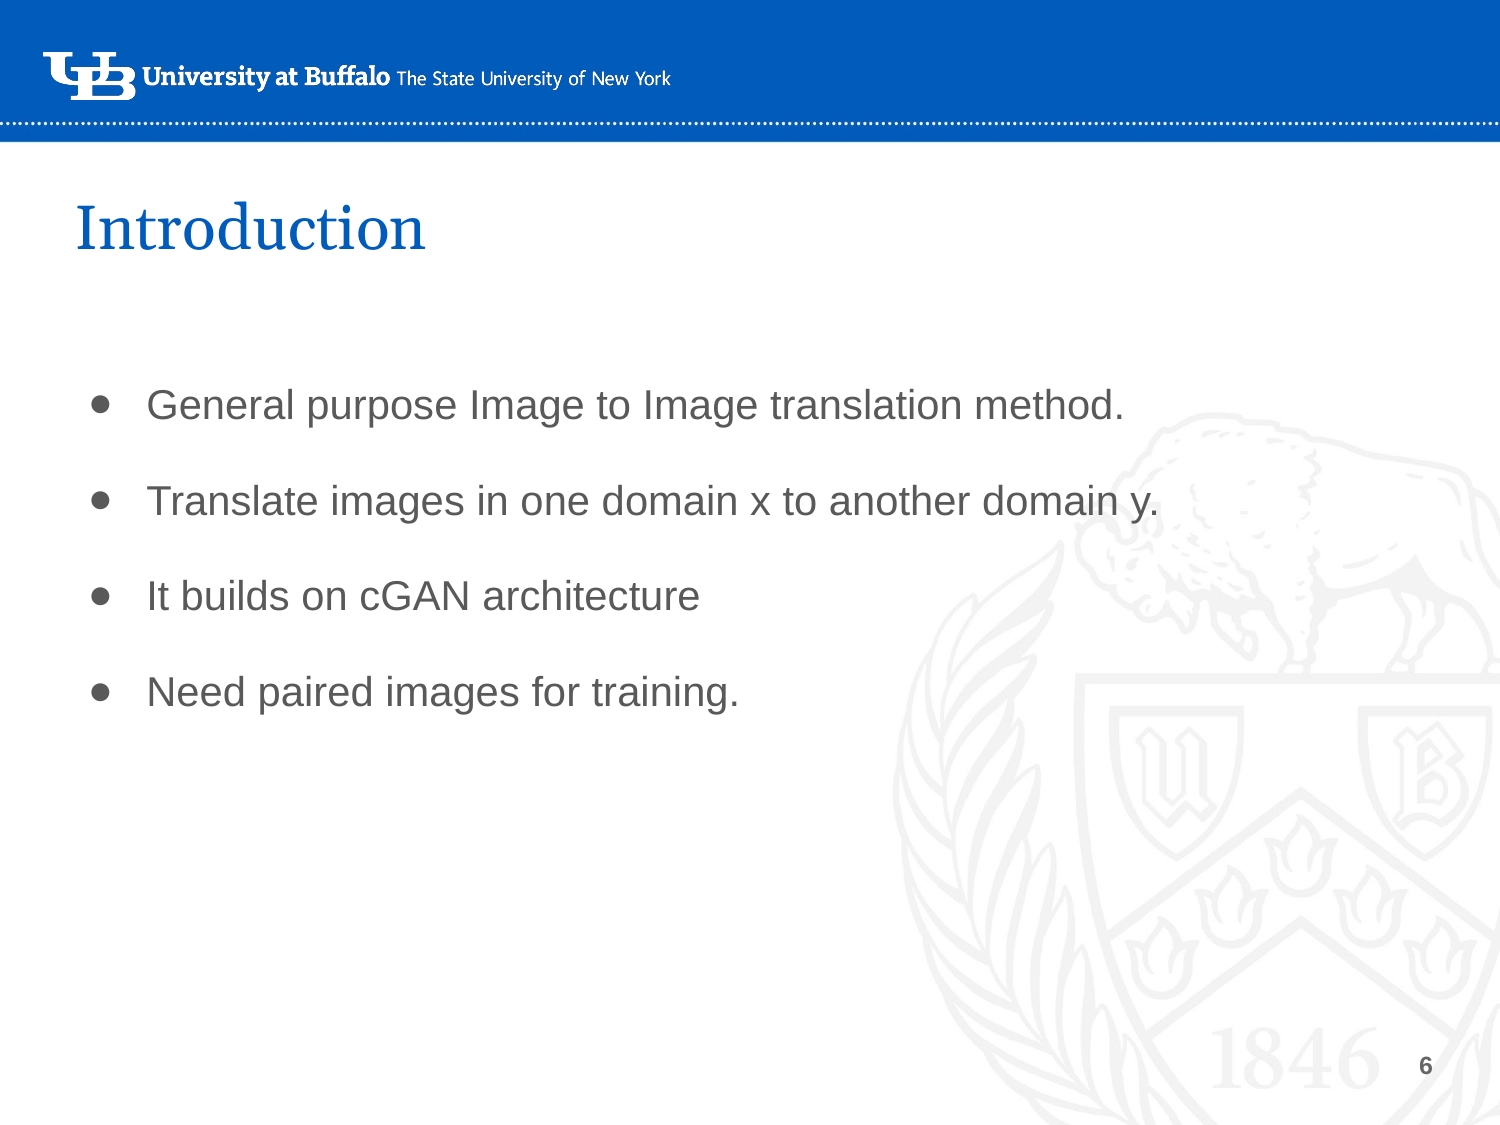

# Introduction
General purpose Image to Image translation method.
Translate images in one domain x to another domain y.
It builds on cGAN architecture
Need paired images for training.